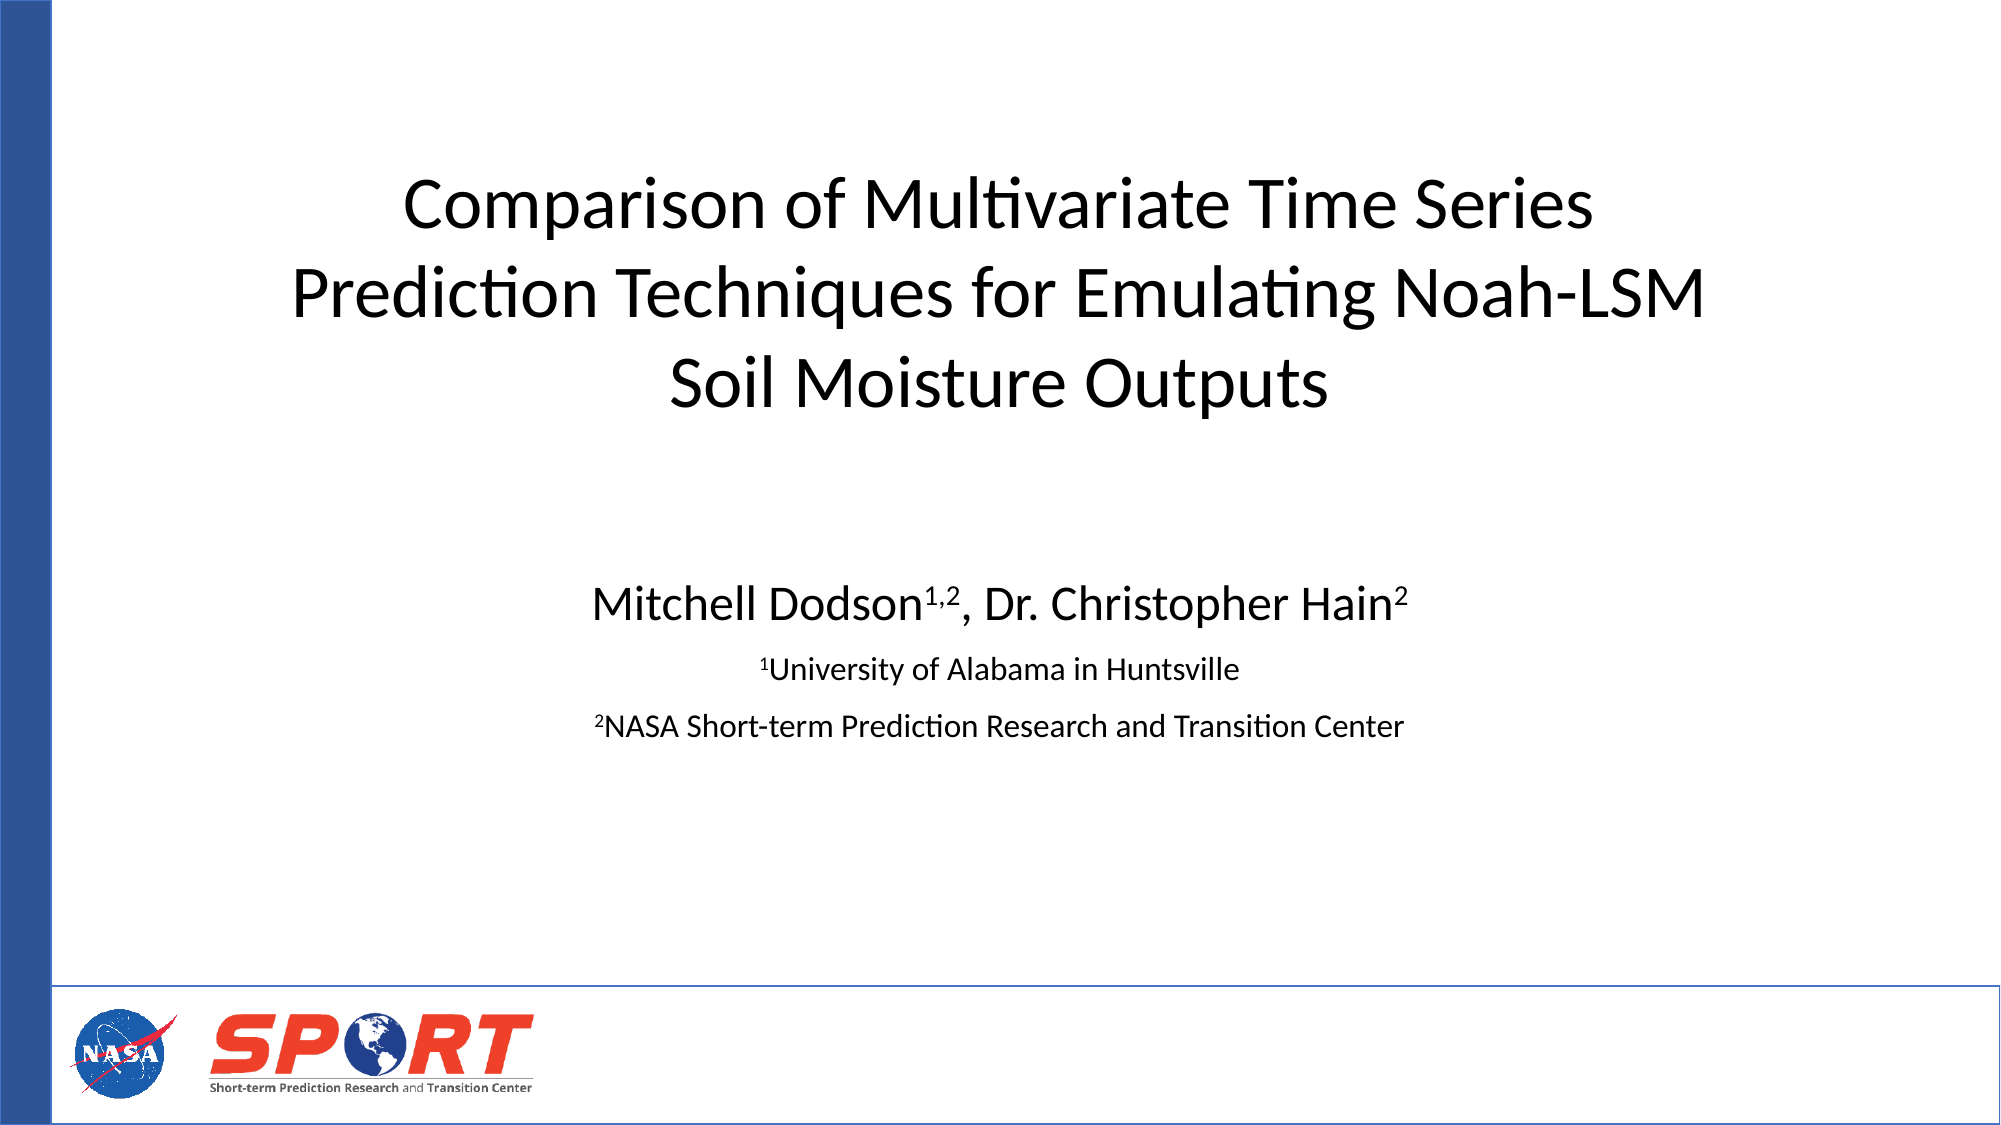

# Comparison of Multivariate Time Series Prediction Techniques for Emulating Noah-LSM Soil Moisture Outputs

Mitchell Dodson1,2, Dr. Christopher Hain2
1University of Alabama in Huntsville
2NASA Short-term Prediction Research and Transition Center